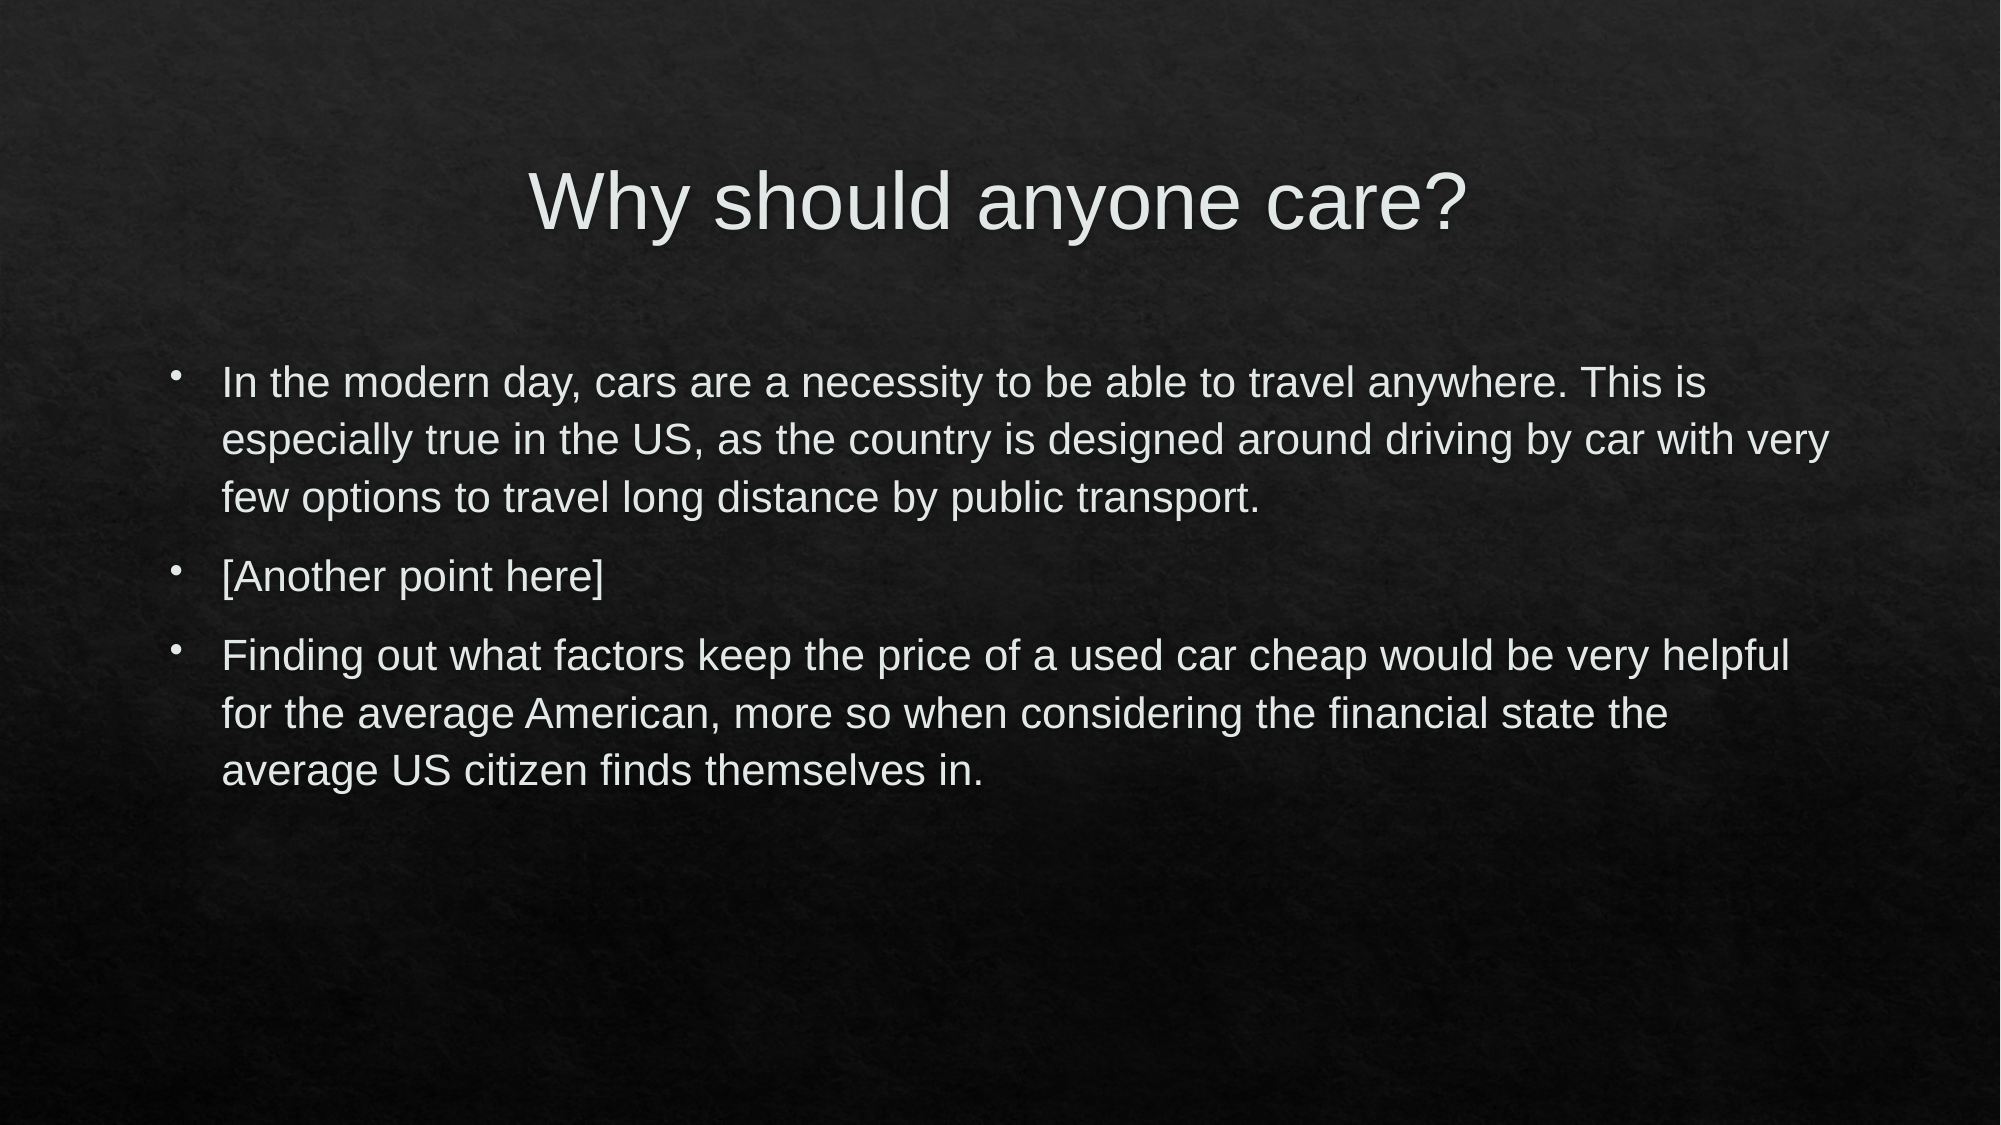

# Why should anyone care?
In the modern day, cars are a necessity to be able to travel anywhere. This is especially true in the US, as the country is designed around driving by car with very few options to travel long distance by public transport.
[Another point here]
Finding out what factors keep the price of a used car cheap would be very helpful for the average American, more so when considering the financial state the average US citizen finds themselves in.